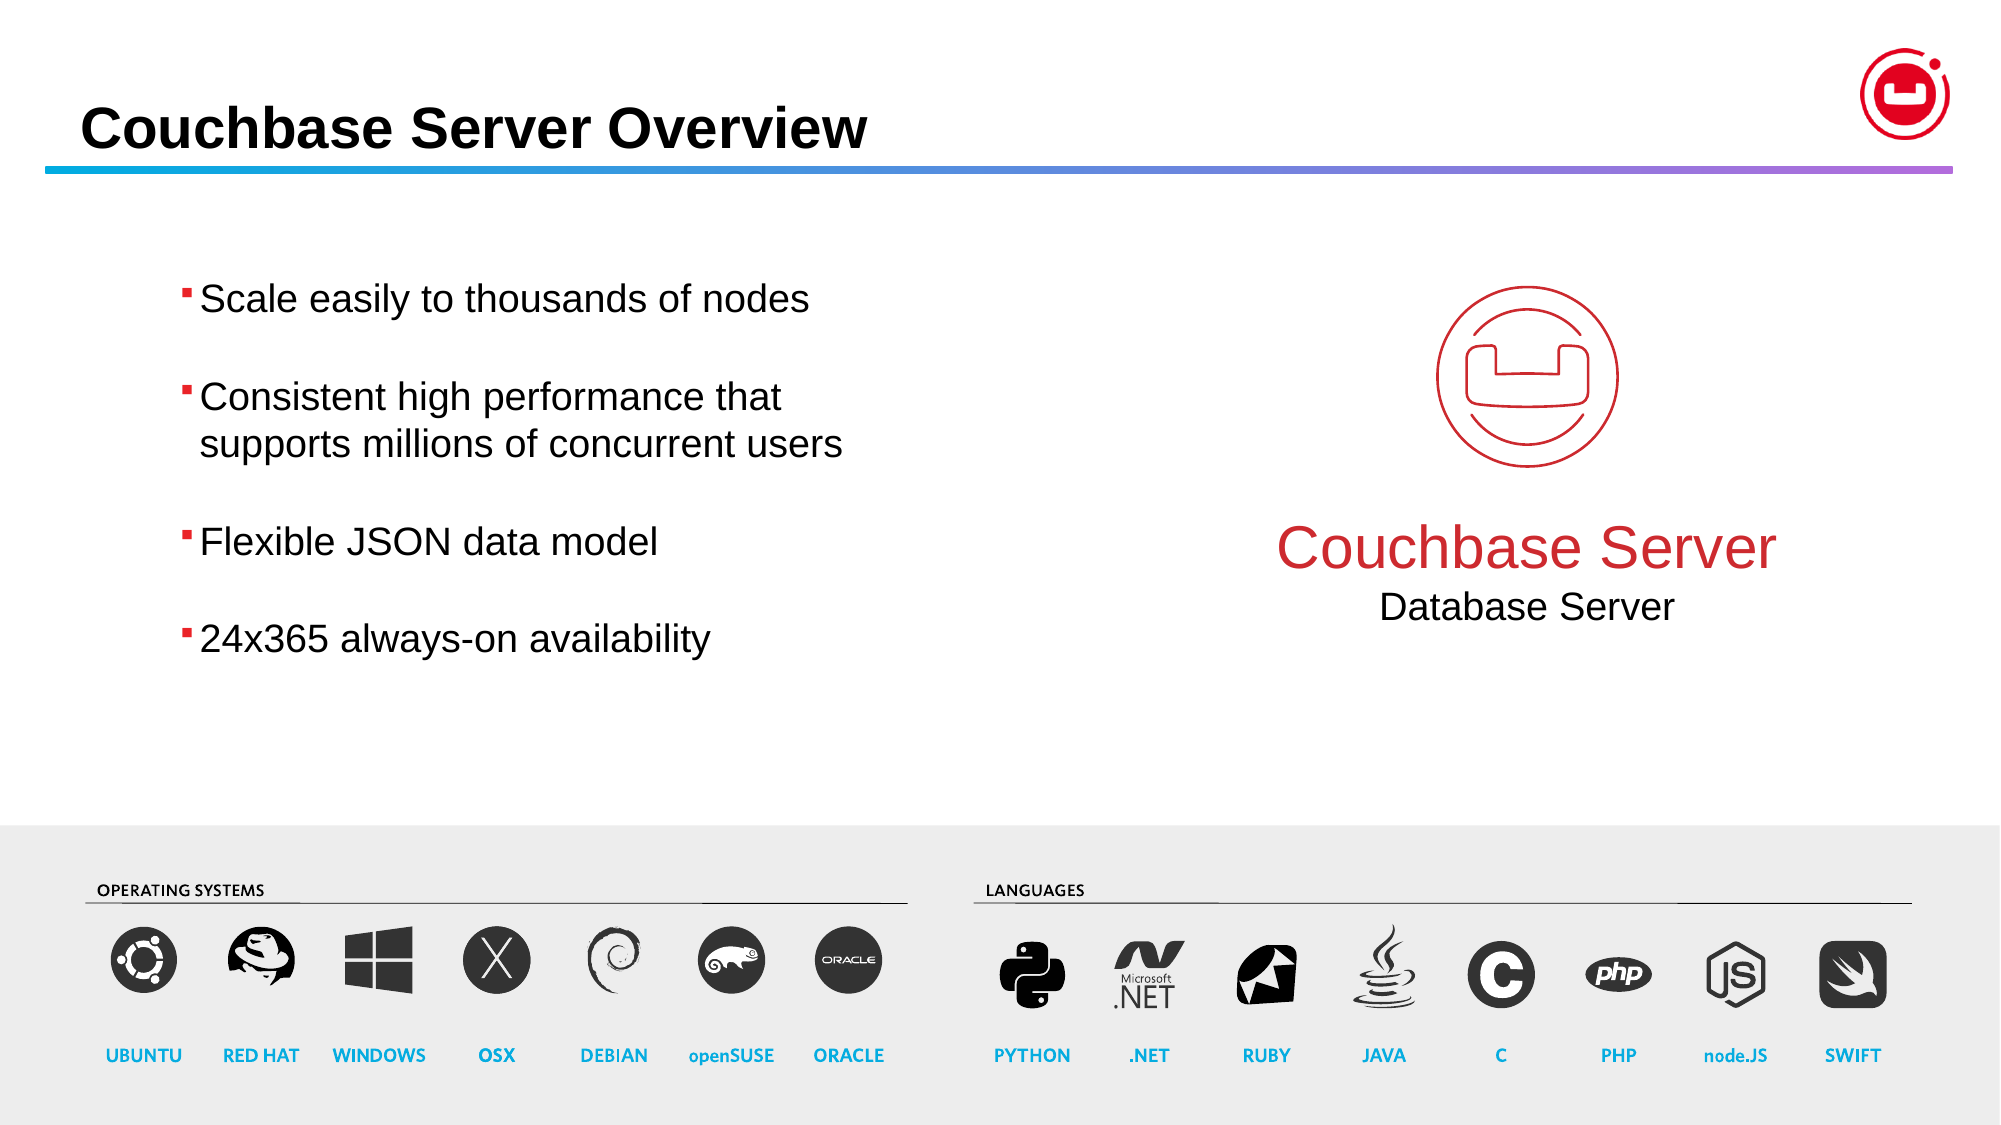

# Couchbase Server Overview
Scale easily to thousands of nodes
Consistent high performance that supports millions of concurrent users
Flexible JSON data model
24x365 always-on availability

Couchbase Server
Database Server